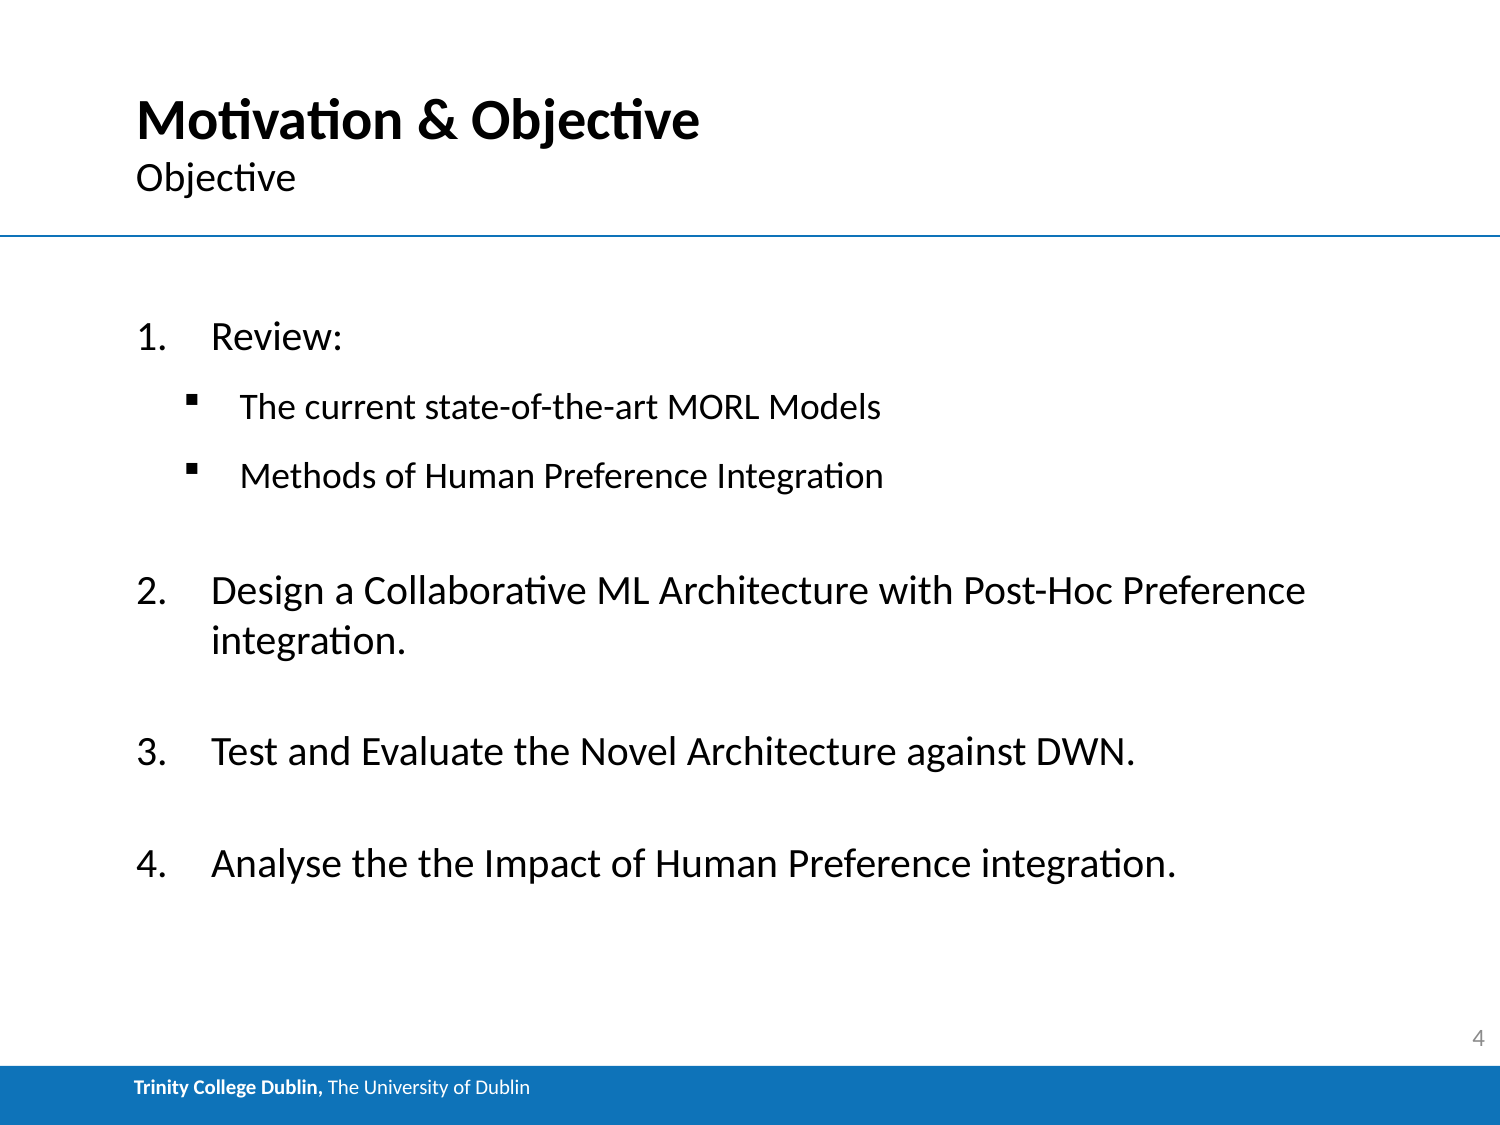

# Motivation & Objective
Objective
Review:
The current state-of-the-art MORL Models
Methods of Human Preference Integration

Design a Collaborative ML Architecture with Post-Hoc Preference integration.

Test and Evaluate the Novel Architecture against DWN.

Analyse the the Impact of Human Preference integration.

4